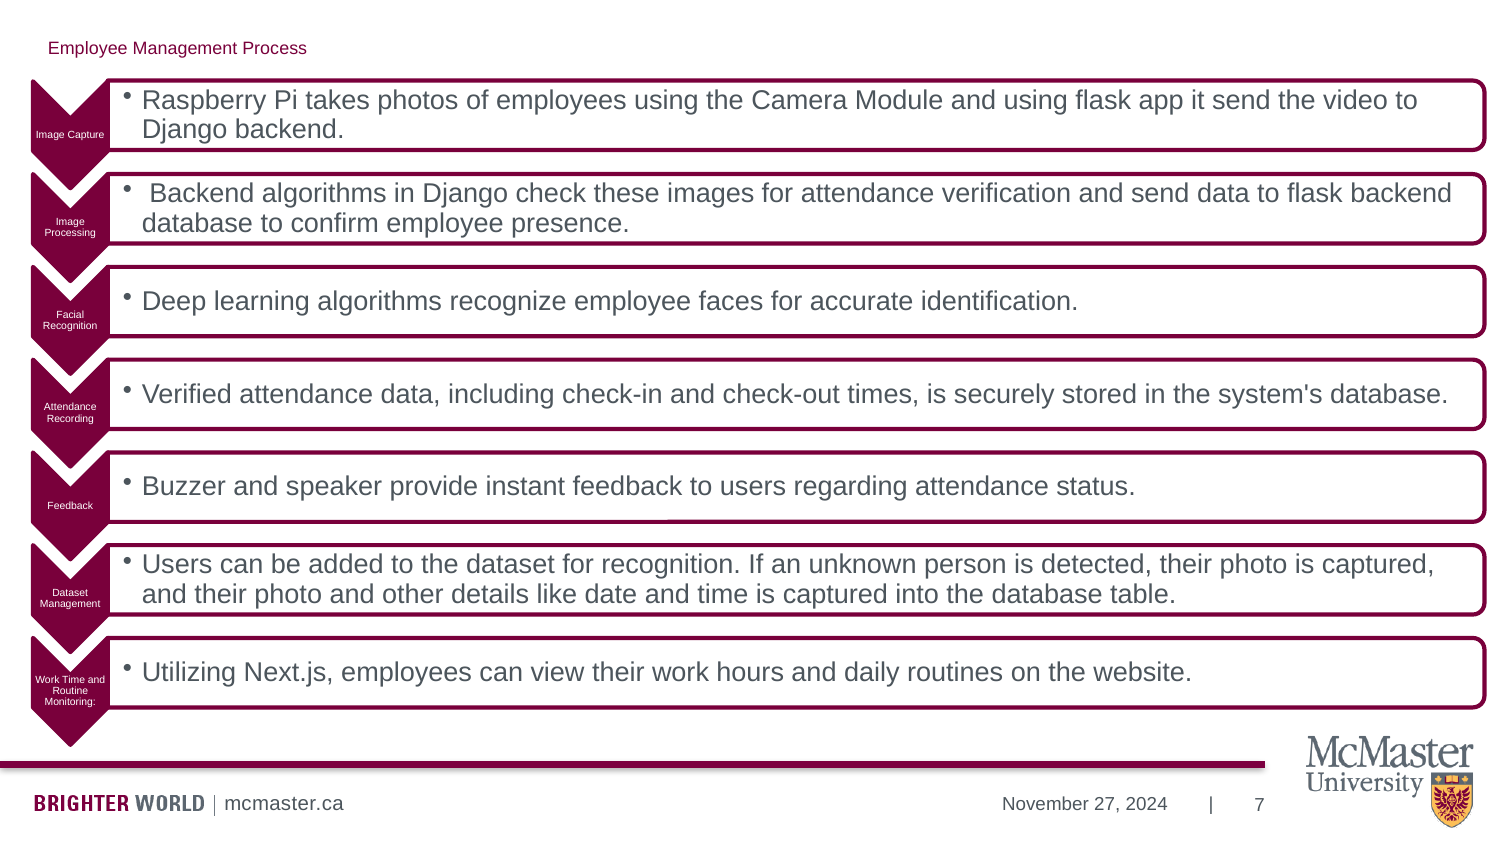

# Employee Management Process
Image Capture
Raspberry Pi takes photos of employees using the Camera Module and using flask app it send the video to Django backend.
Image Processing
 Backend algorithms in Django check these images for attendance verification and send data to flask backend database to confirm employee presence.
Facial Recognition
Deep learning algorithms recognize employee faces for accurate identification.
Attendance Recording
Verified attendance data, including check-in and check-out times, is securely stored in the system's database.
Feedback
Buzzer and speaker provide instant feedback to users regarding attendance status.
Dataset Management
Users can be added to the dataset for recognition. If an unknown person is detected, their photo is captured, and their photo and other details like date and time is captured into the database table.
Work Time and Routine Monitoring:
Utilizing Next.js, employees can view their work hours and daily routines on the website.
7
November 27, 2024